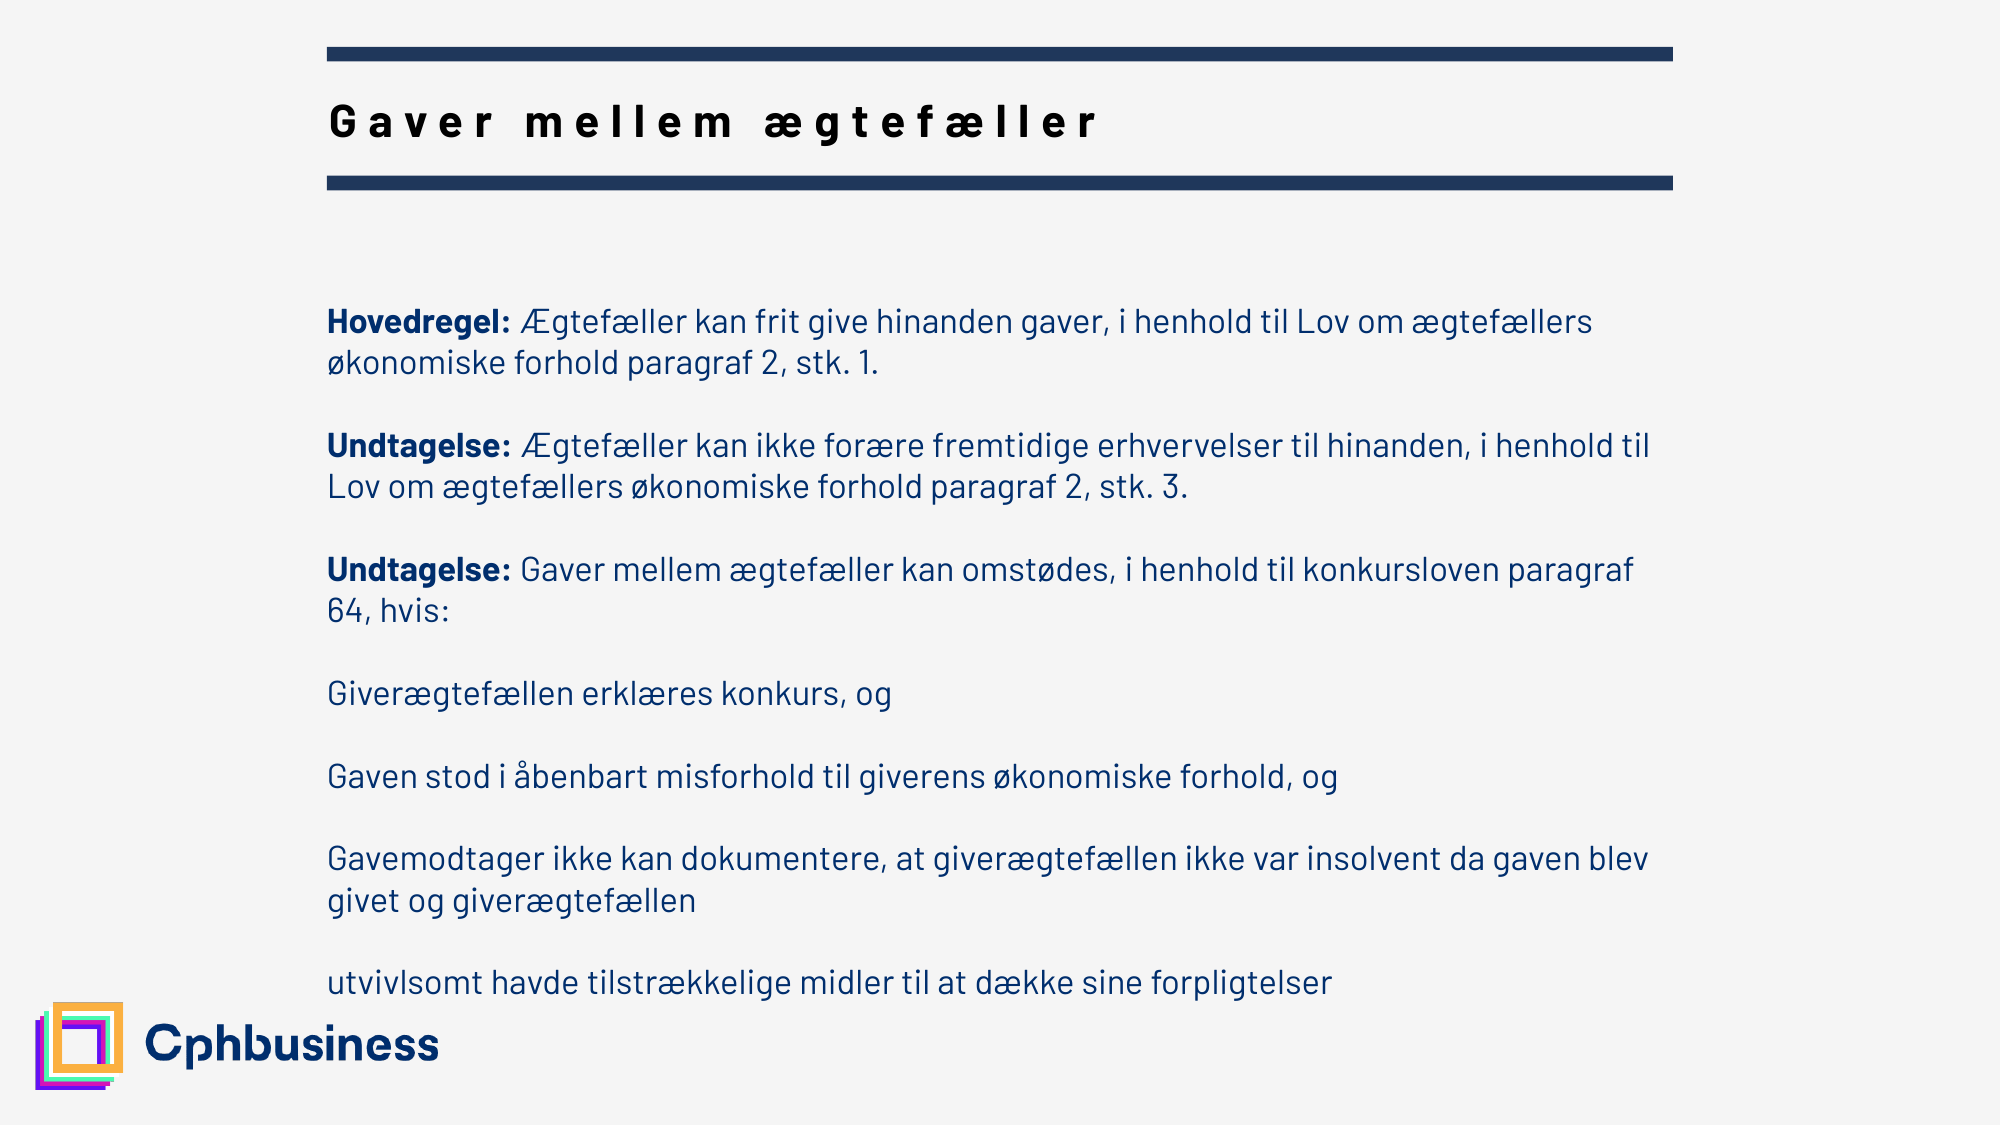

8

# Gaver mellem ægtefæller

Hovedregel: Ægtefæller kan frit give hinanden gaver, i henhold til Lov om ægtefællers økonomiske forhold paragraf 2, stk. 1.

Undtagelse: Ægtefæller kan ikke forære fremtidige erhvervelser til hinanden, i henhold til Lov om ægtefællers økonomiske forhold paragraf 2, stk. 3.

Undtagelse: Gaver mellem ægtefæller kan omstødes, i henhold til konkursloven paragraf 64, hvis:

Giverægtefællen erklæres konkurs, og

Gaven stod i åbenbart misforhold til giverens økonomiske forhold, og

Gavemodtager ikke kan dokumentere, at giverægtefællen ikke var insolvent da gaven blev givet og giverægtefællen

utvivlsomt havde tilstrækkelige midler til at dække sine forpligtelser